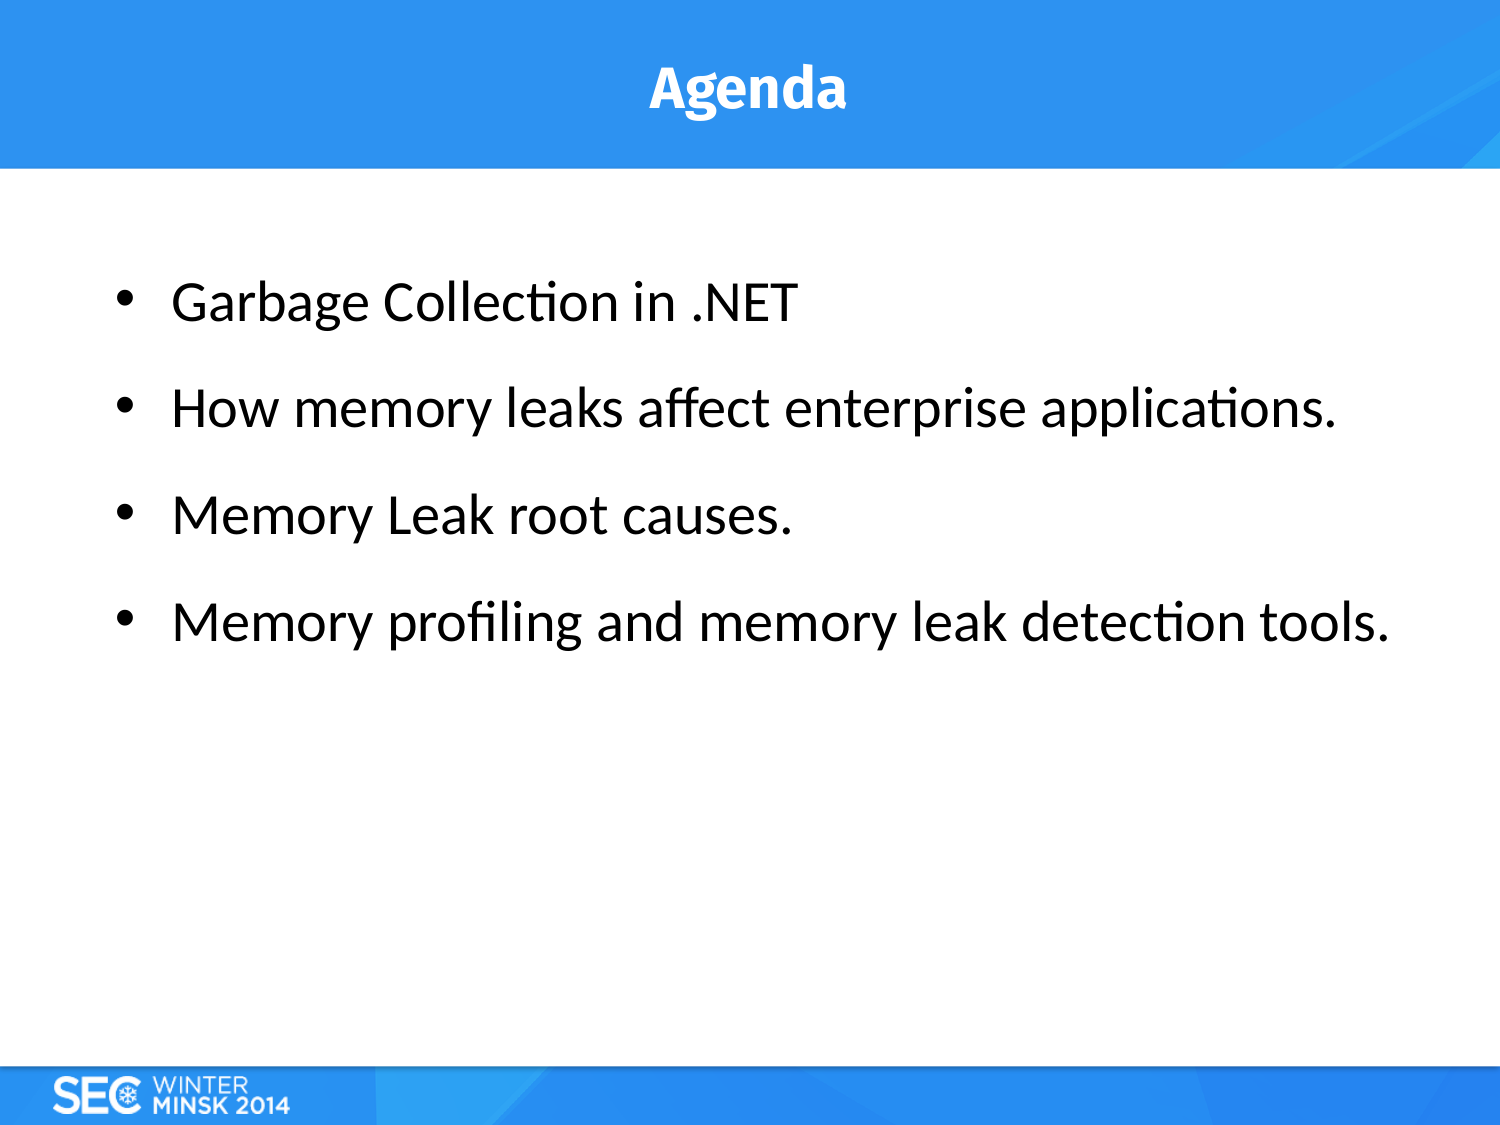

# Agenda
Garbage Collection in .NET
How memory leaks affect enterprise applications.
Memory Leak root causes.
Memory profiling and memory leak detection tools.